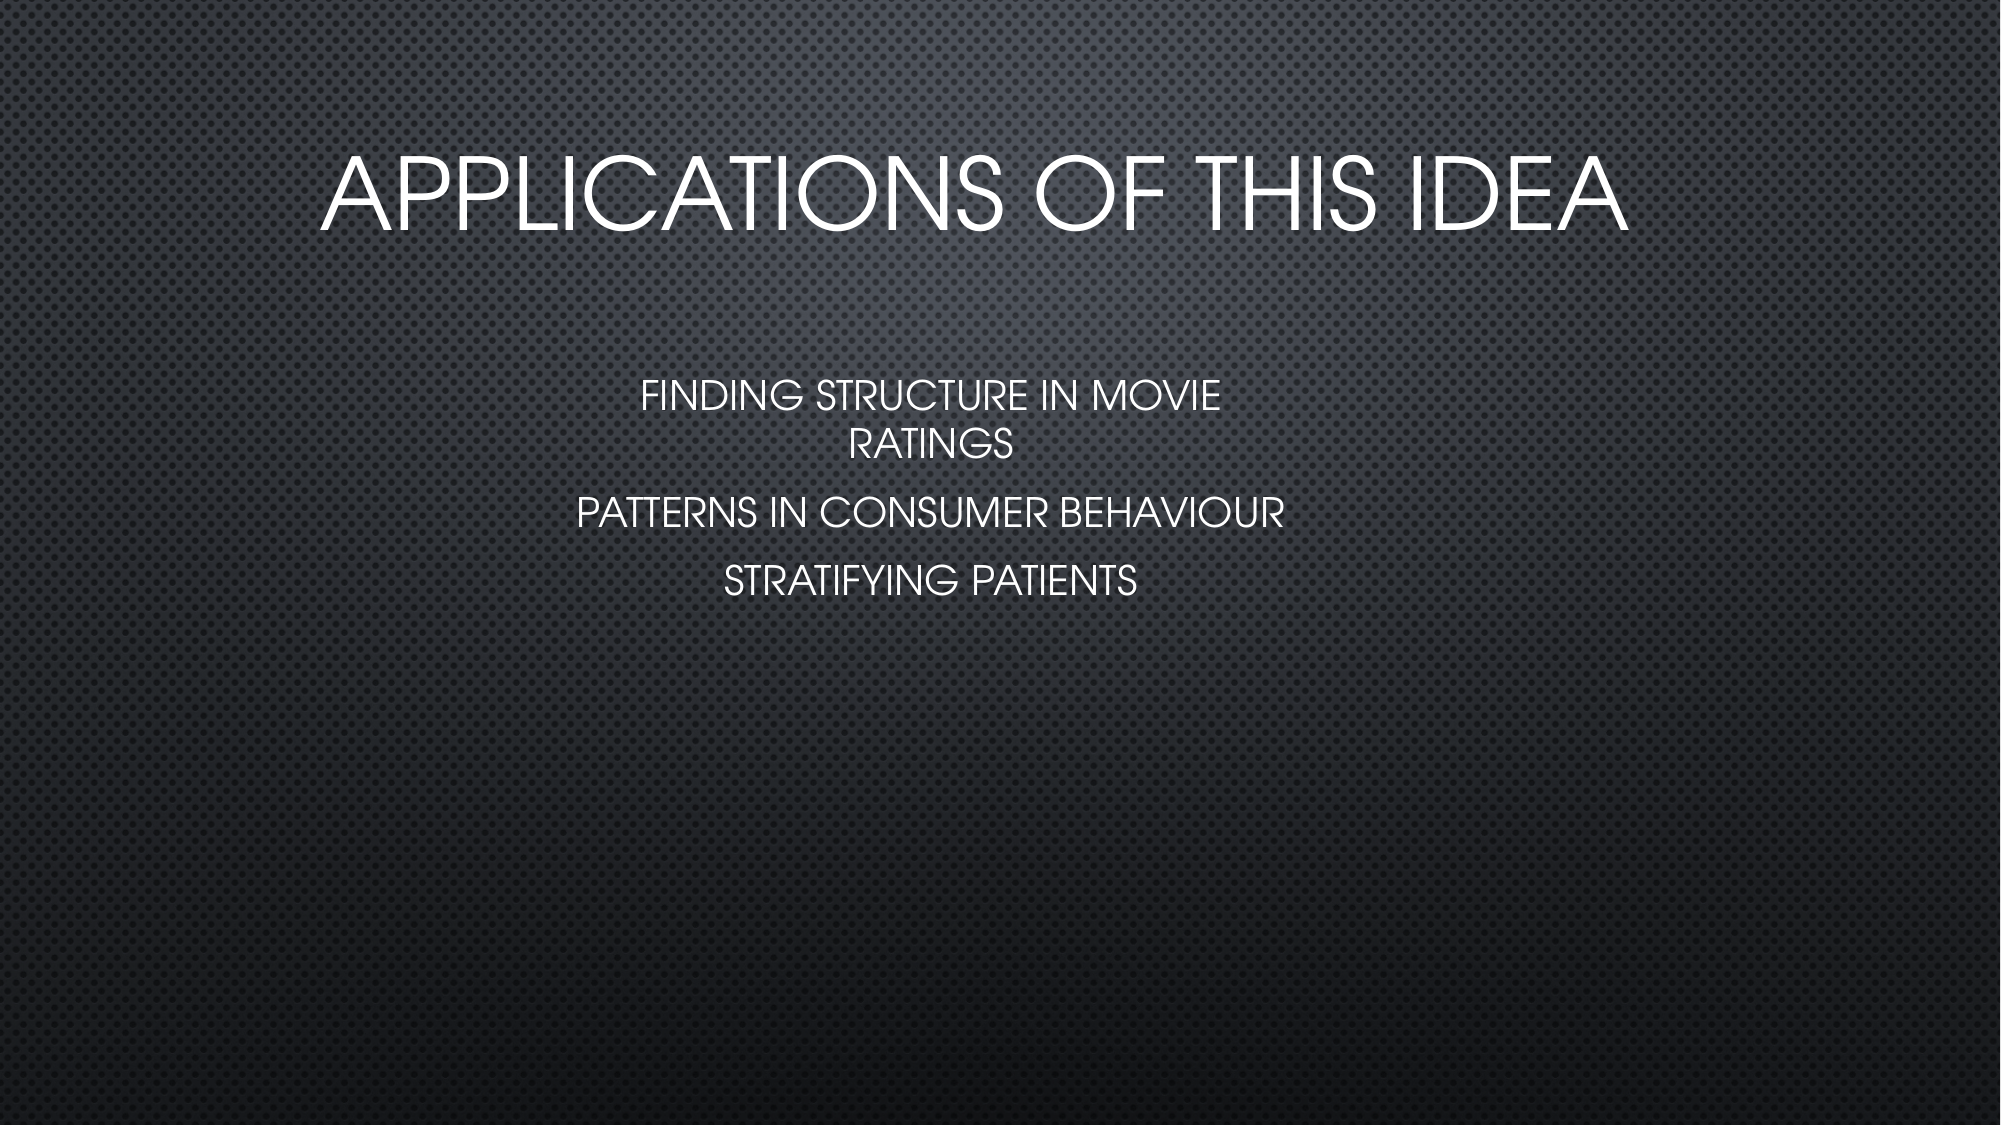

applications of this idea
Finding structure in movie ratings
Patterns in consumer behaviour
Stratifying patients